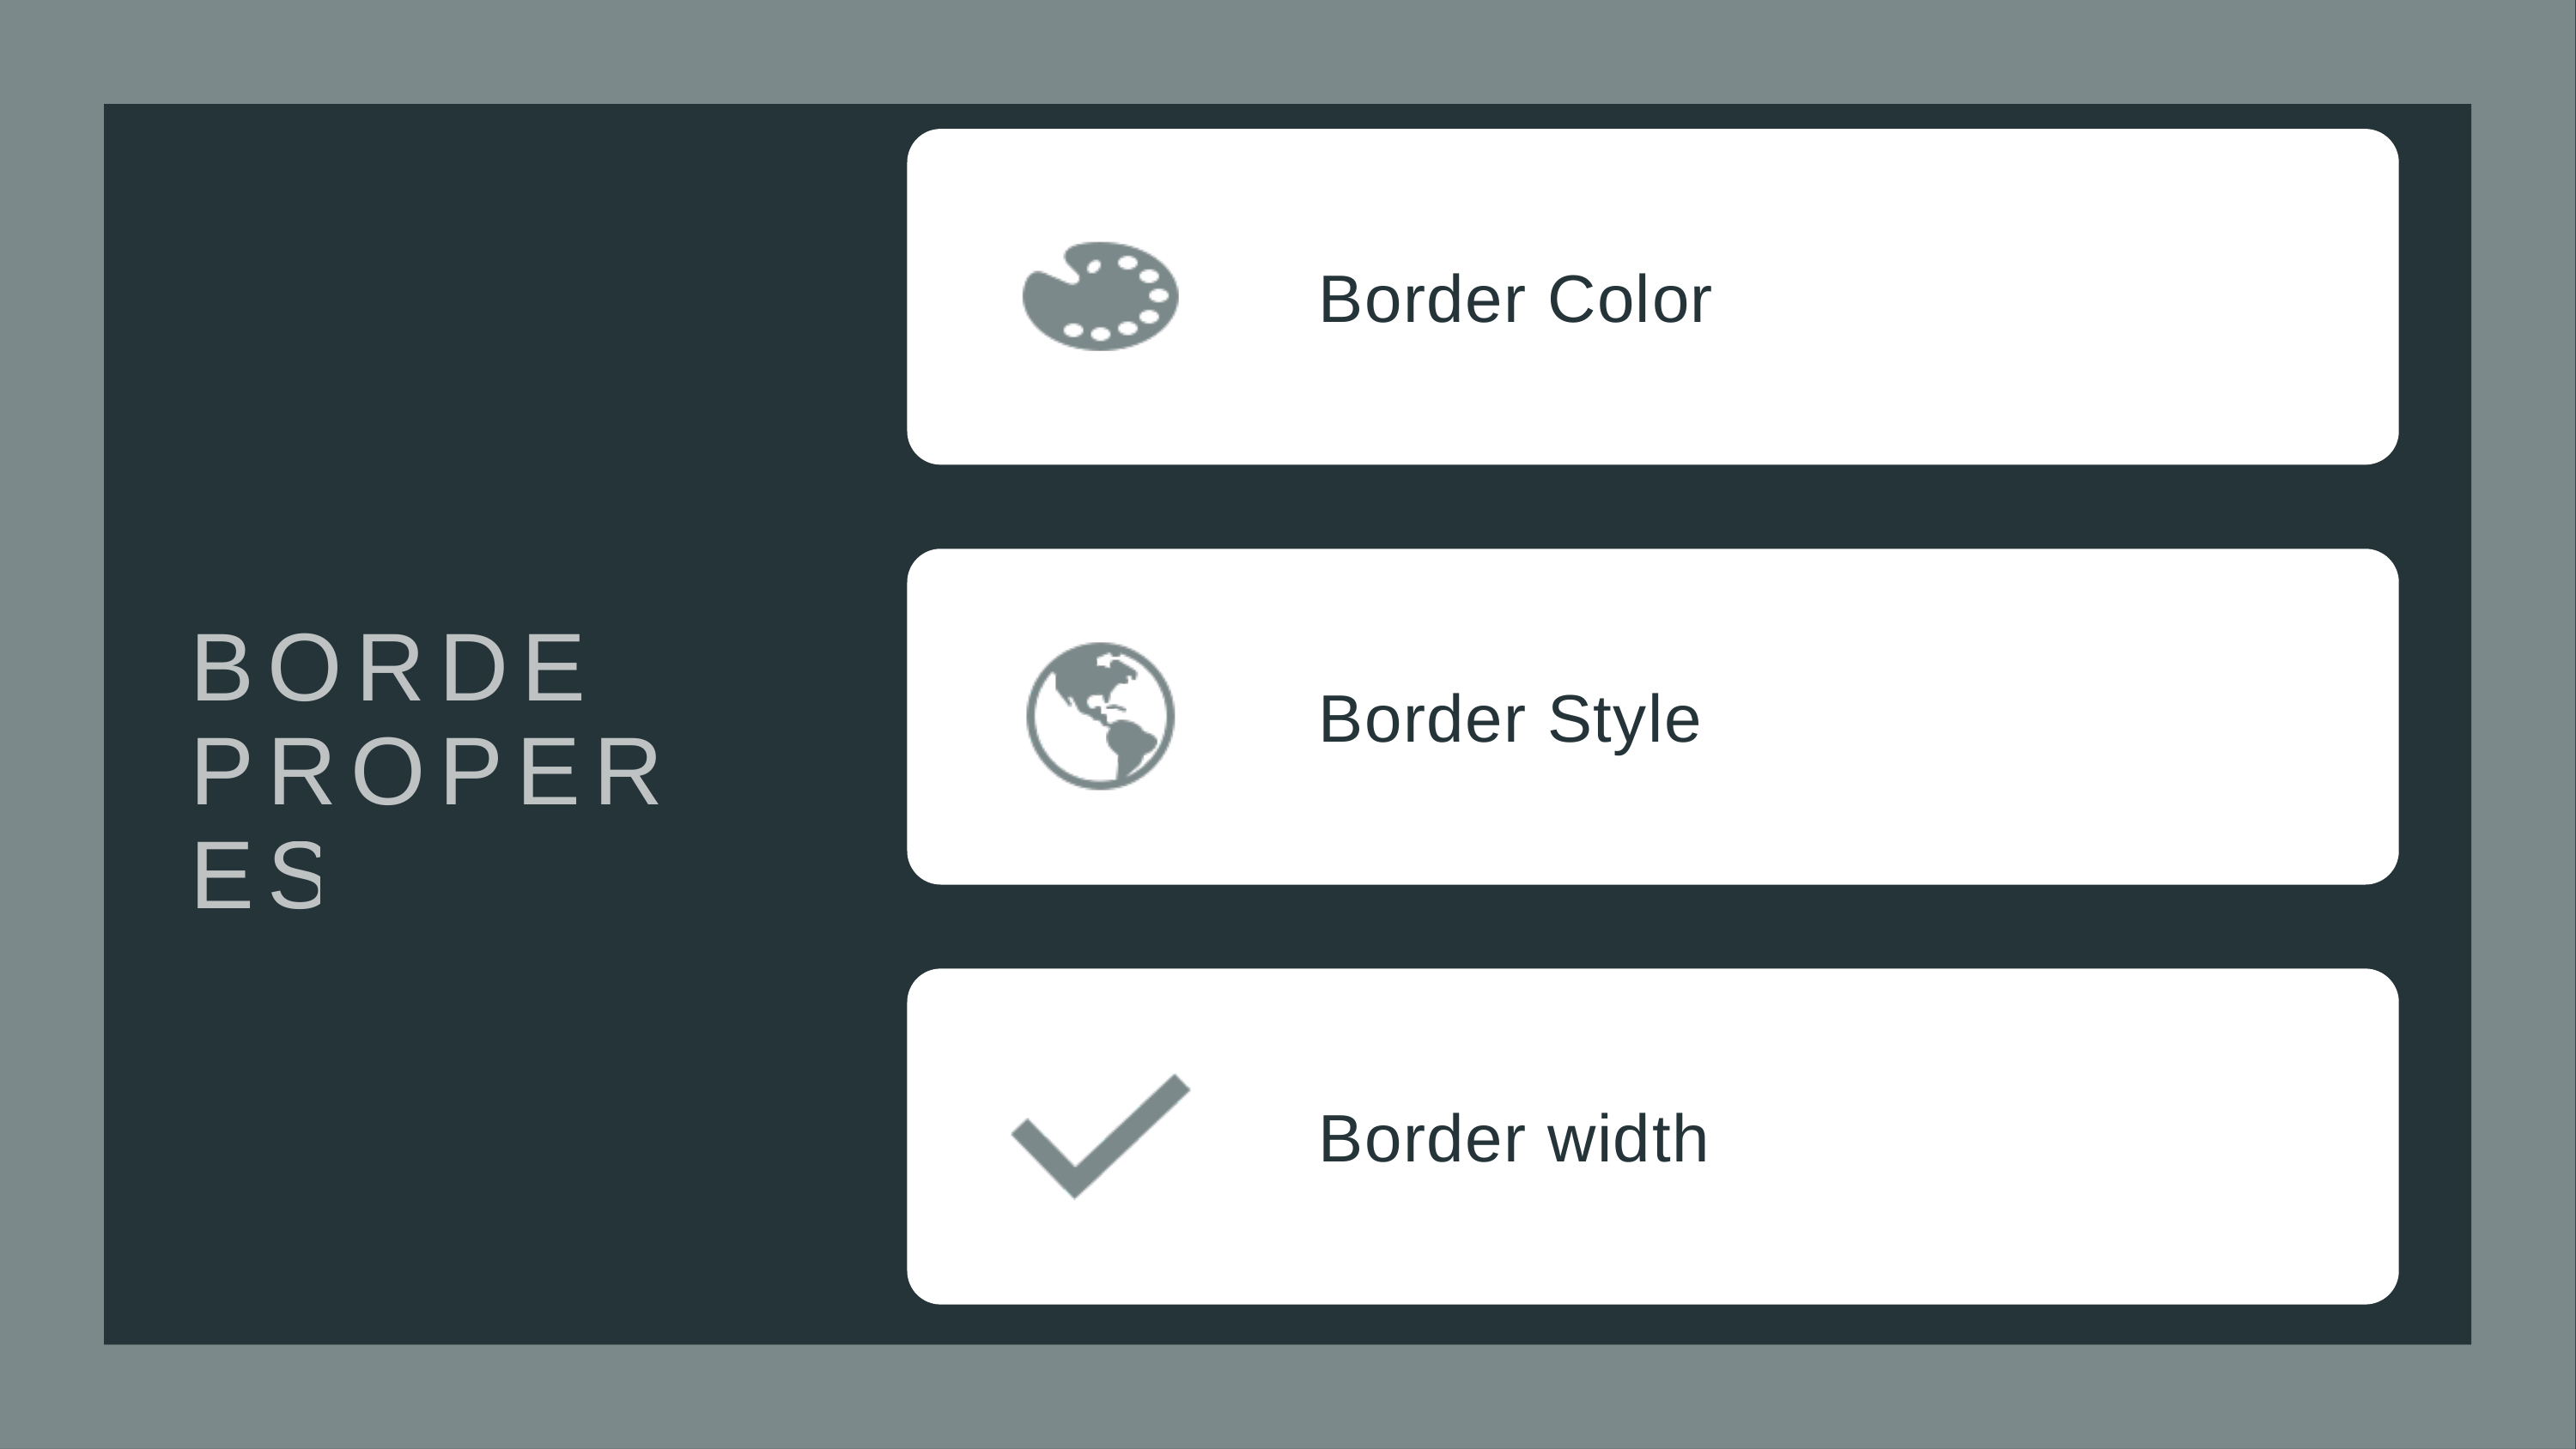

Border Color

BORDER PROPERTIES

Border Style

Border width